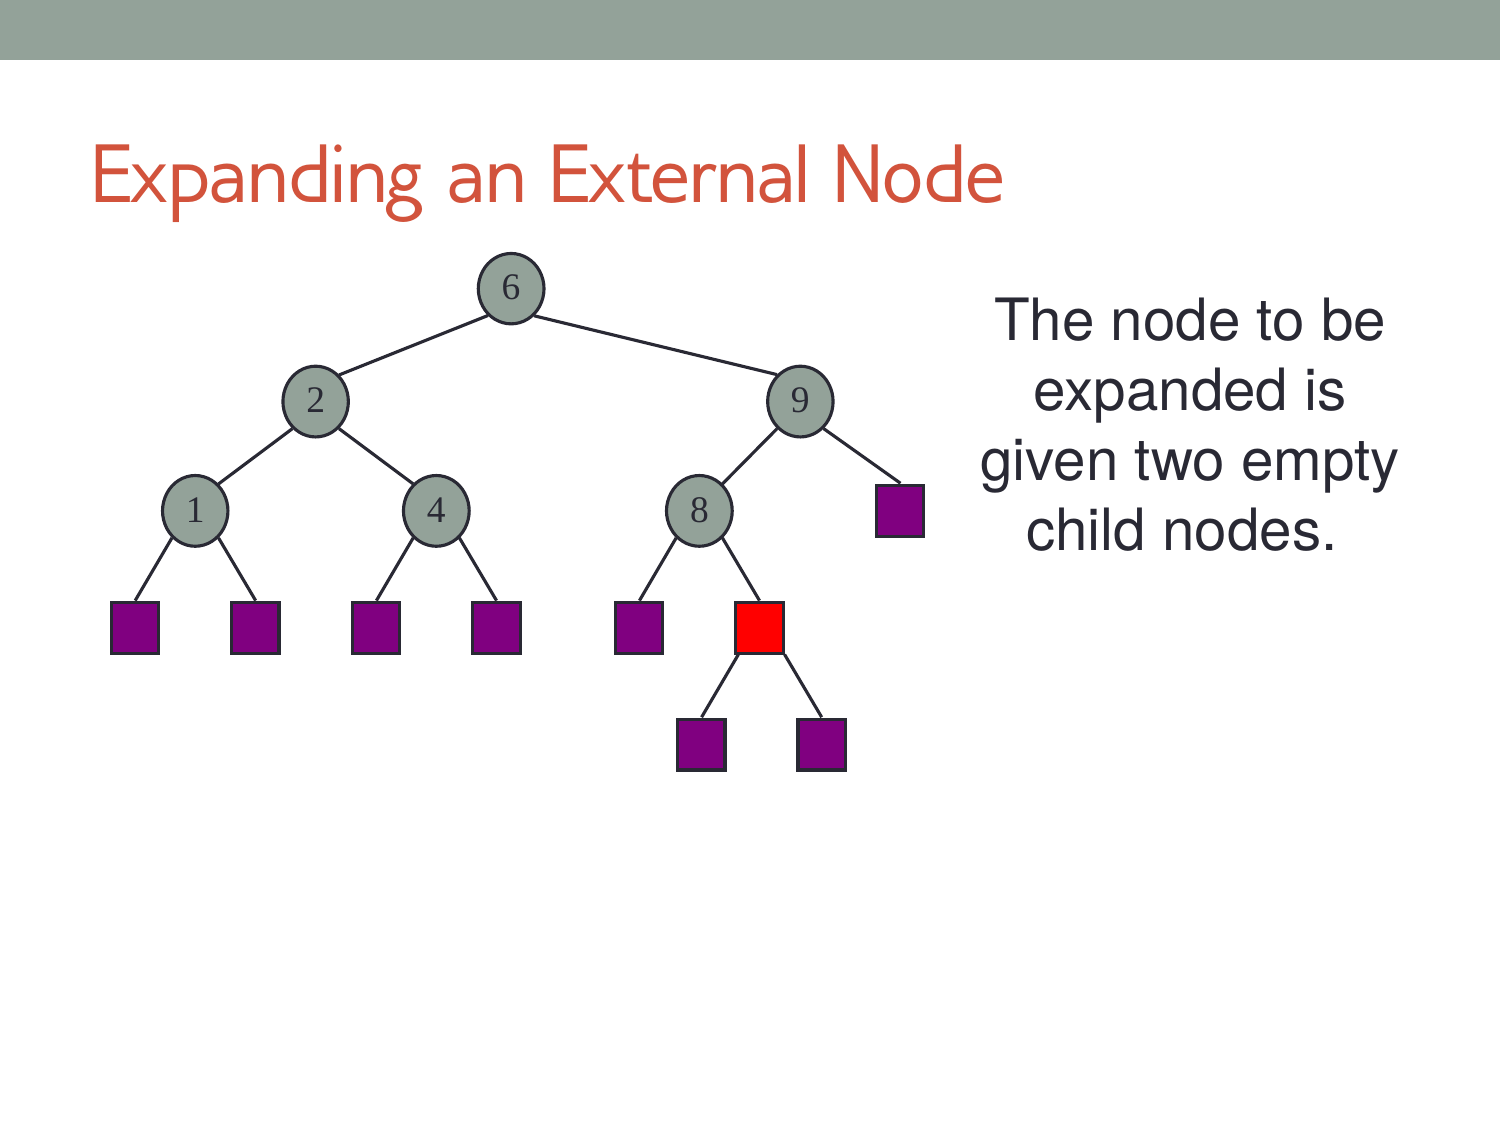

# Expanding an External Node
6
The node to be expanded is given two empty child nodes.
2
9
1
4
8